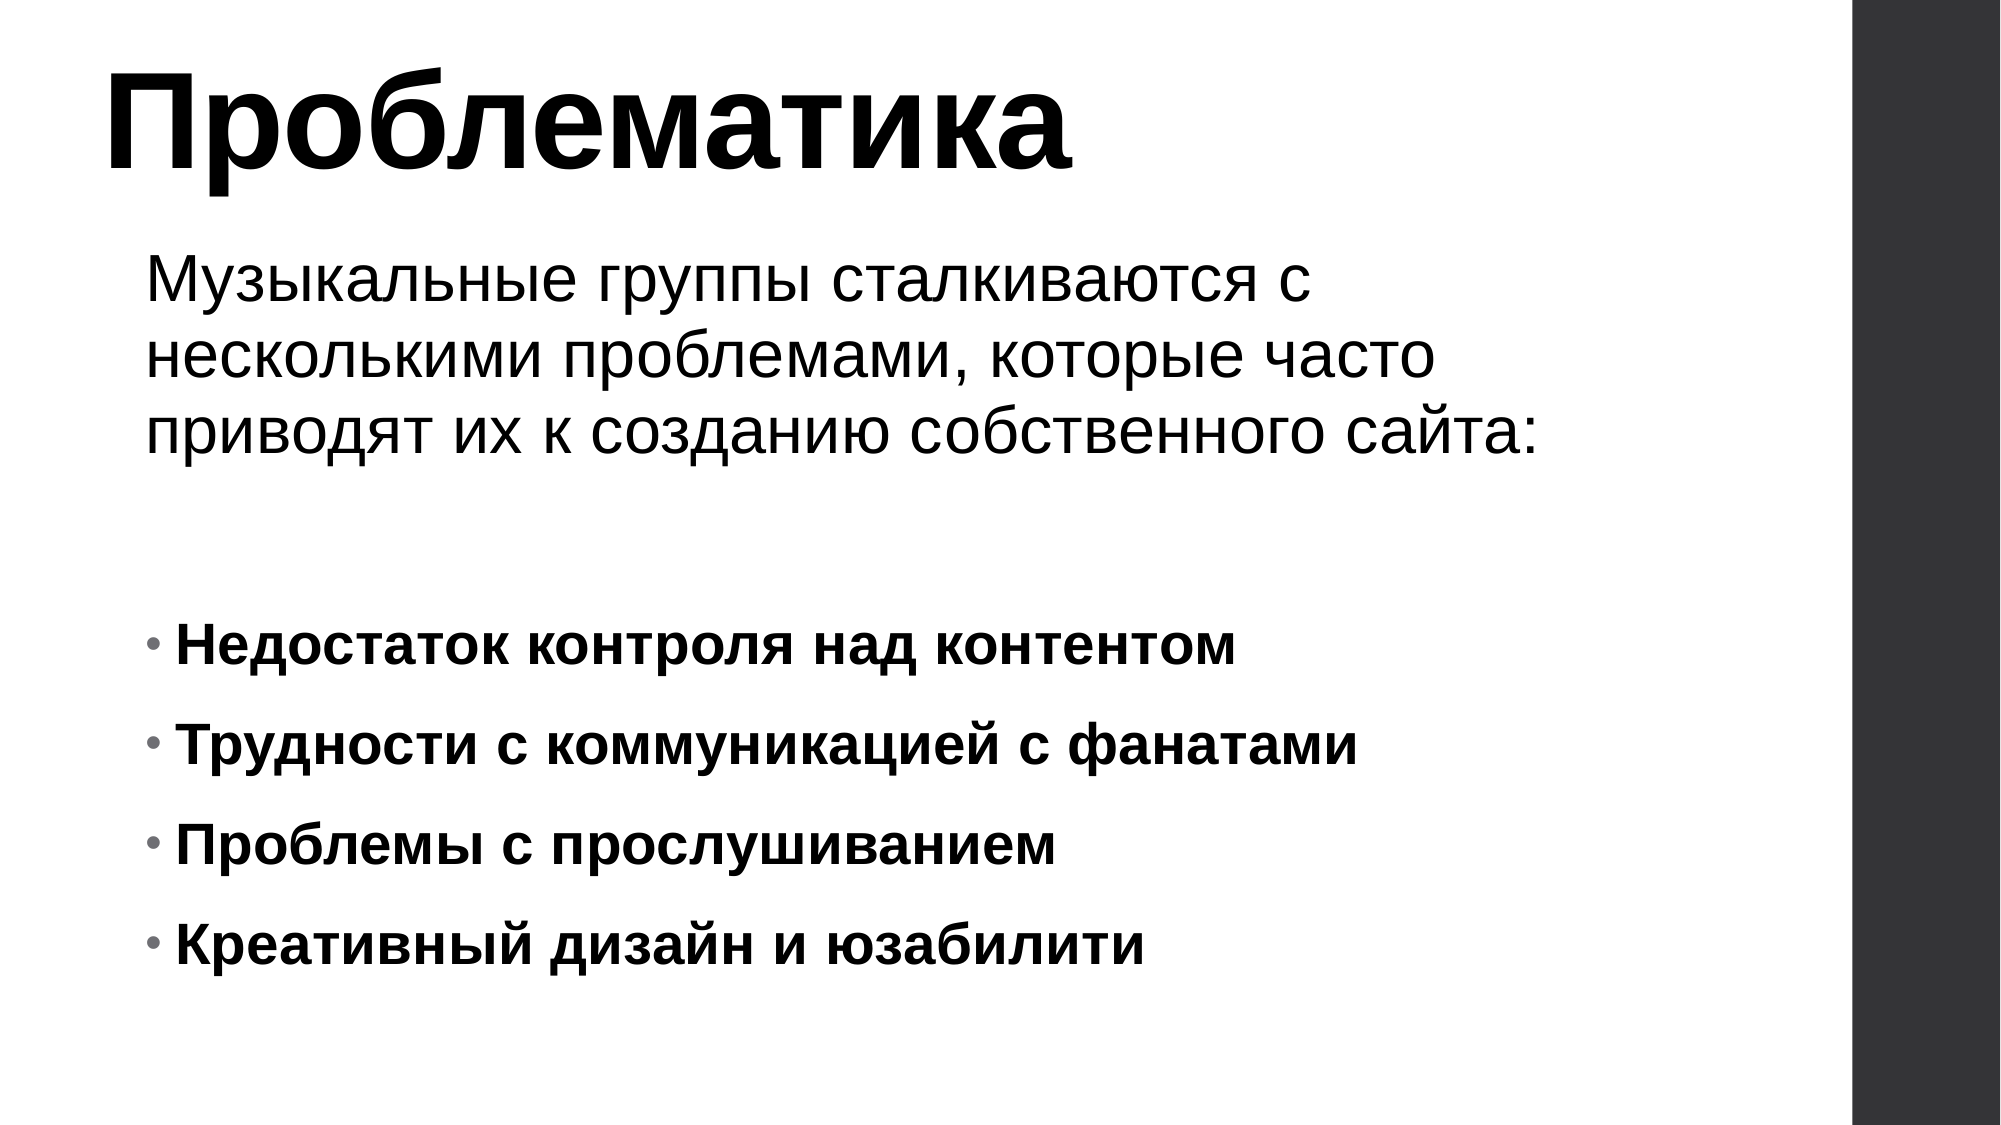

# Проблематика
Музыкальные группы сталкиваются с несколькими проблемами, которые часто приводят их к созданию собственного сайта:

Недостаток контроля над контентом
Трудности с коммуникацией с фанатами
Проблемы с прослушиванием
Креативный дизайн и юзабилити